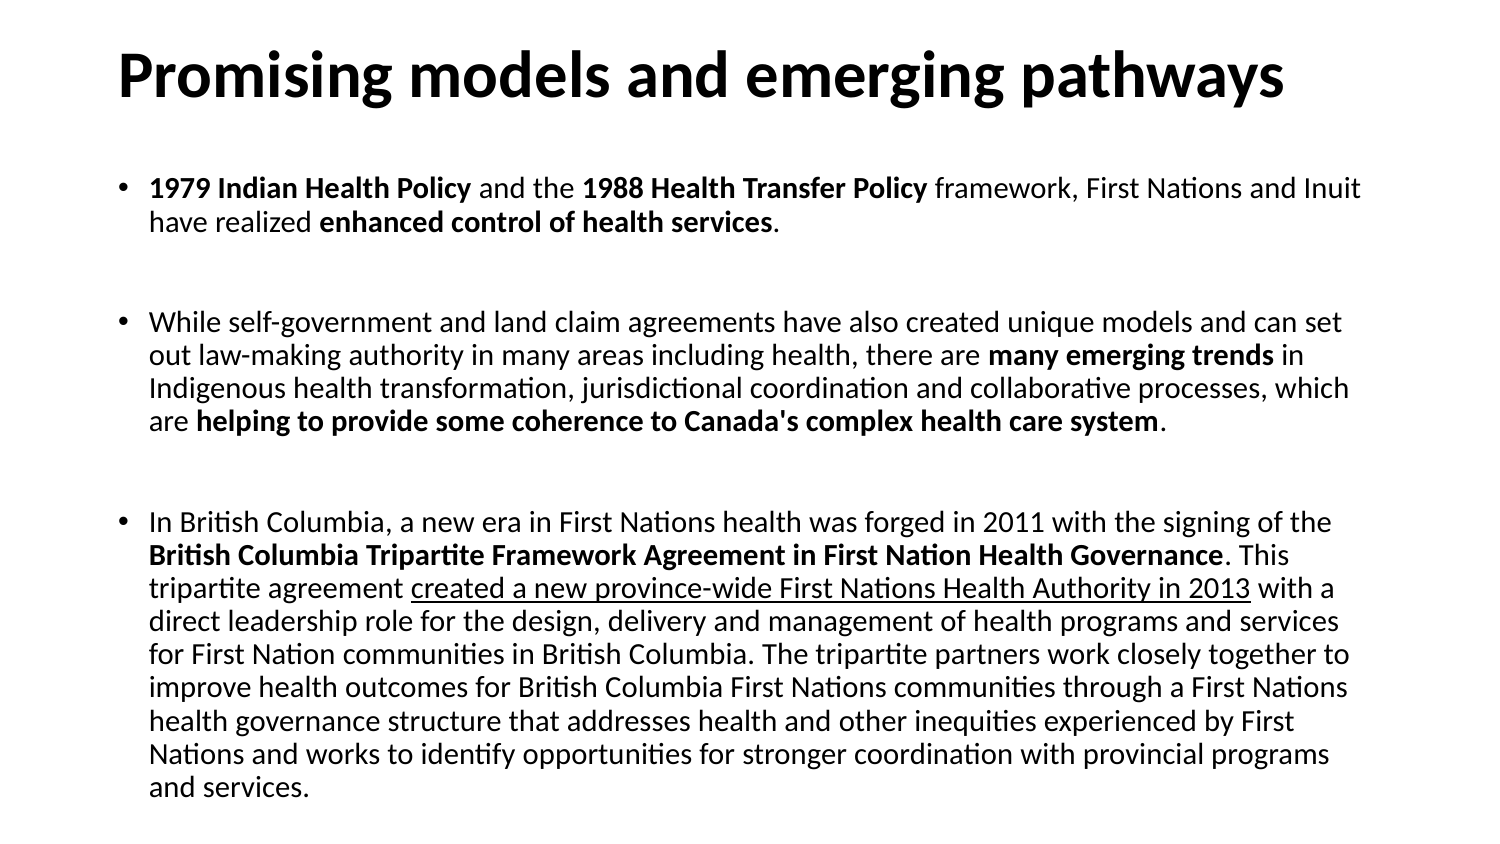

# Promising models and emerging pathways
1979 Indian Health Policy and the 1988 Health Transfer Policy framework, First Nations and Inuit have realized enhanced control of health services.

While self-government and land claim agreements have also created unique models and can set out law-making authority in many areas including health, there are many emerging trends in Indigenous health transformation, jurisdictional coordination and collaborative processes, which are helping to provide some coherence to Canada's complex health care system.

In British Columbia, a new era in First Nations health was forged in 2011 with the signing of the British Columbia Tripartite Framework Agreement in First Nation Health Governance. This tripartite agreement created a new province-wide First Nations Health Authority in 2013 with a direct leadership role for the design, delivery and management of health programs and services for First Nation communities in British Columbia. The tripartite partners work closely together to improve health outcomes for British Columbia First Nations communities through a First Nations health governance structure that addresses health and other inequities experienced by First Nations and works to identify opportunities for stronger coordination with provincial programs and services.